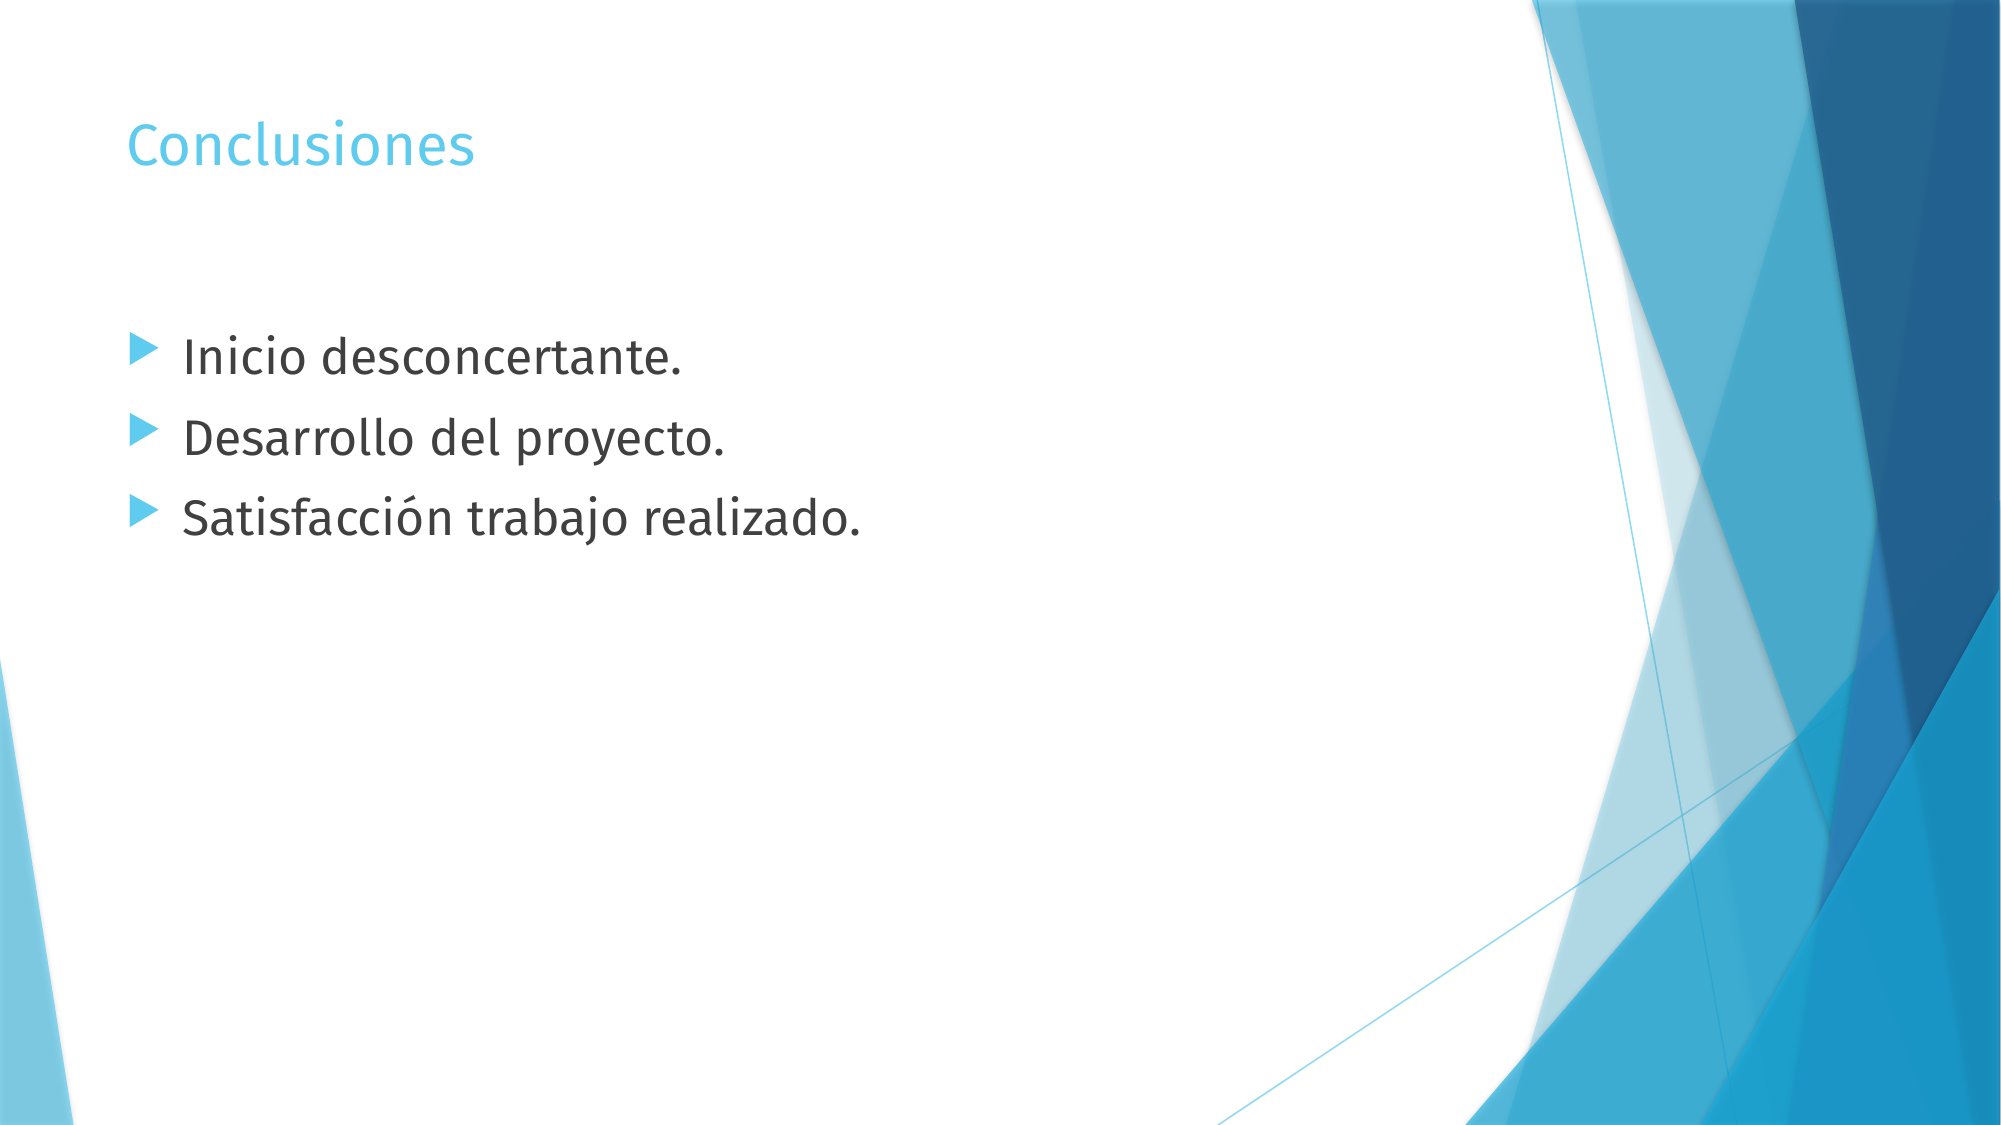

# Conclusiones
Inicio desconcertante.
Desarrollo del proyecto.
Satisfacción trabajo realizado.